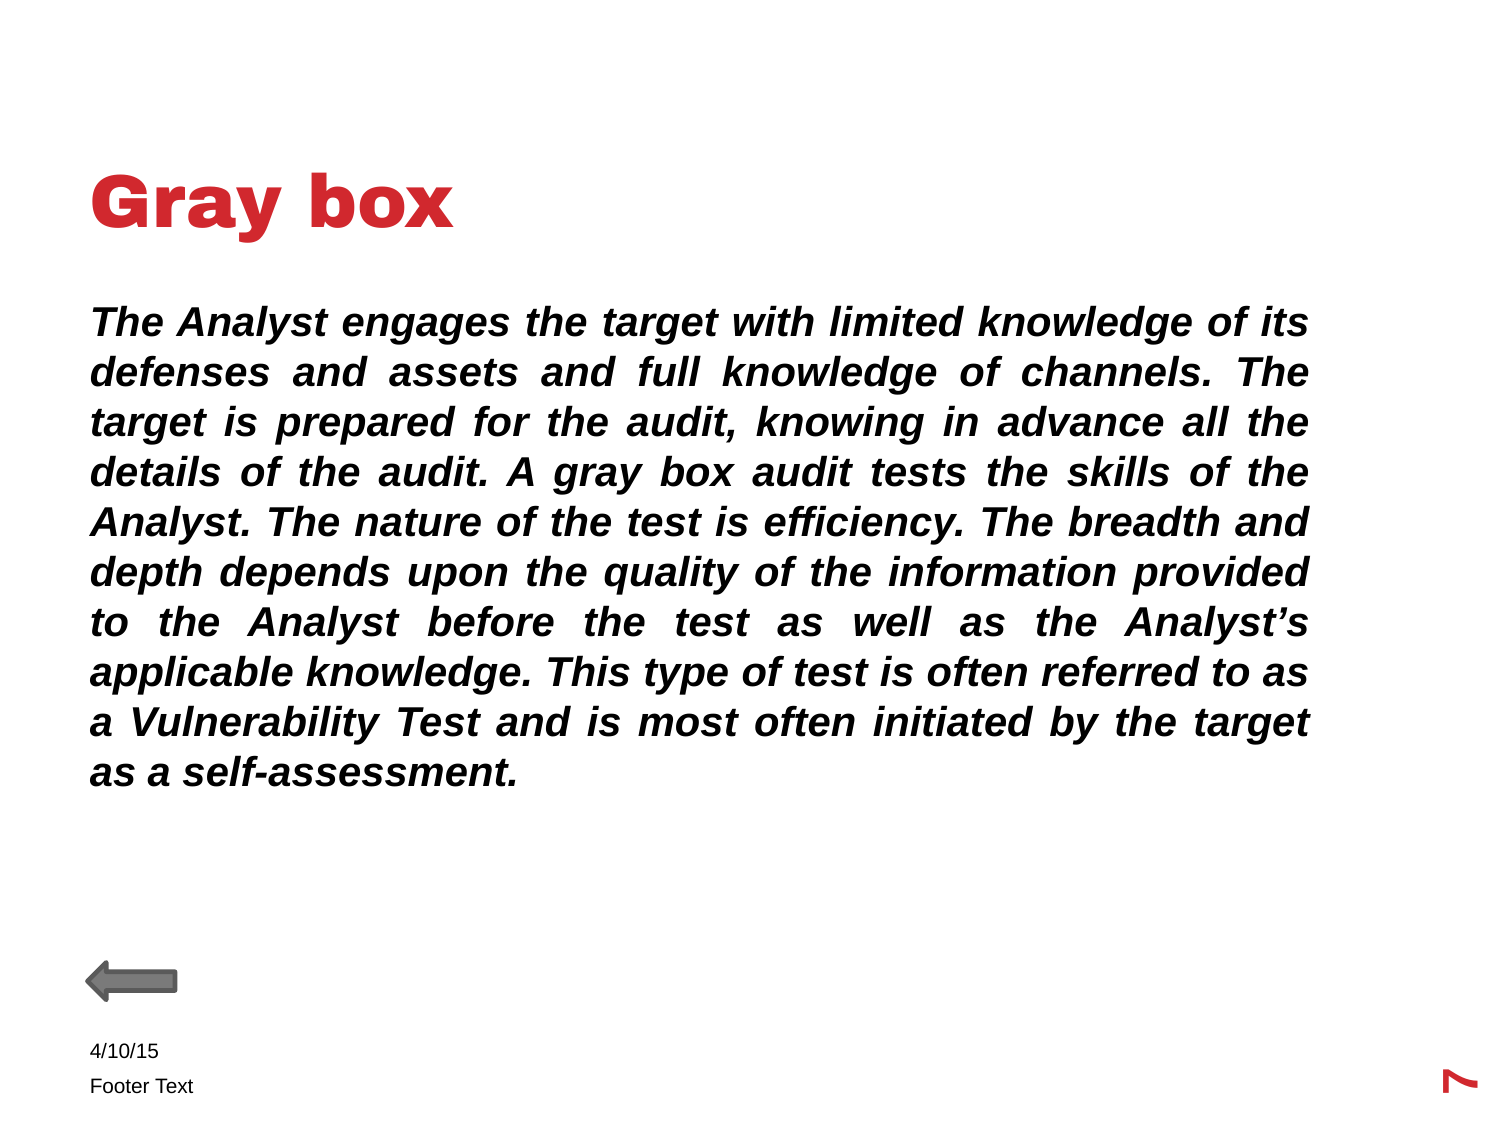

Gray box
The Analyst engages the target with limited knowledge of its defenses and assets and full knowledge of channels. The target is prepared for the audit, knowing in advance all the details of the audit. A gray box audit tests the skills of the Analyst. The nature of the test is efficiency. The breadth and depth depends upon the quality of the information provided to the Analyst before the test as well as the Analyst’s applicable knowledge. This type of test is often referred to as a Vulnerability Test and is most often initiated by the target as a self-assessment.

7
4/10/15
Footer Text